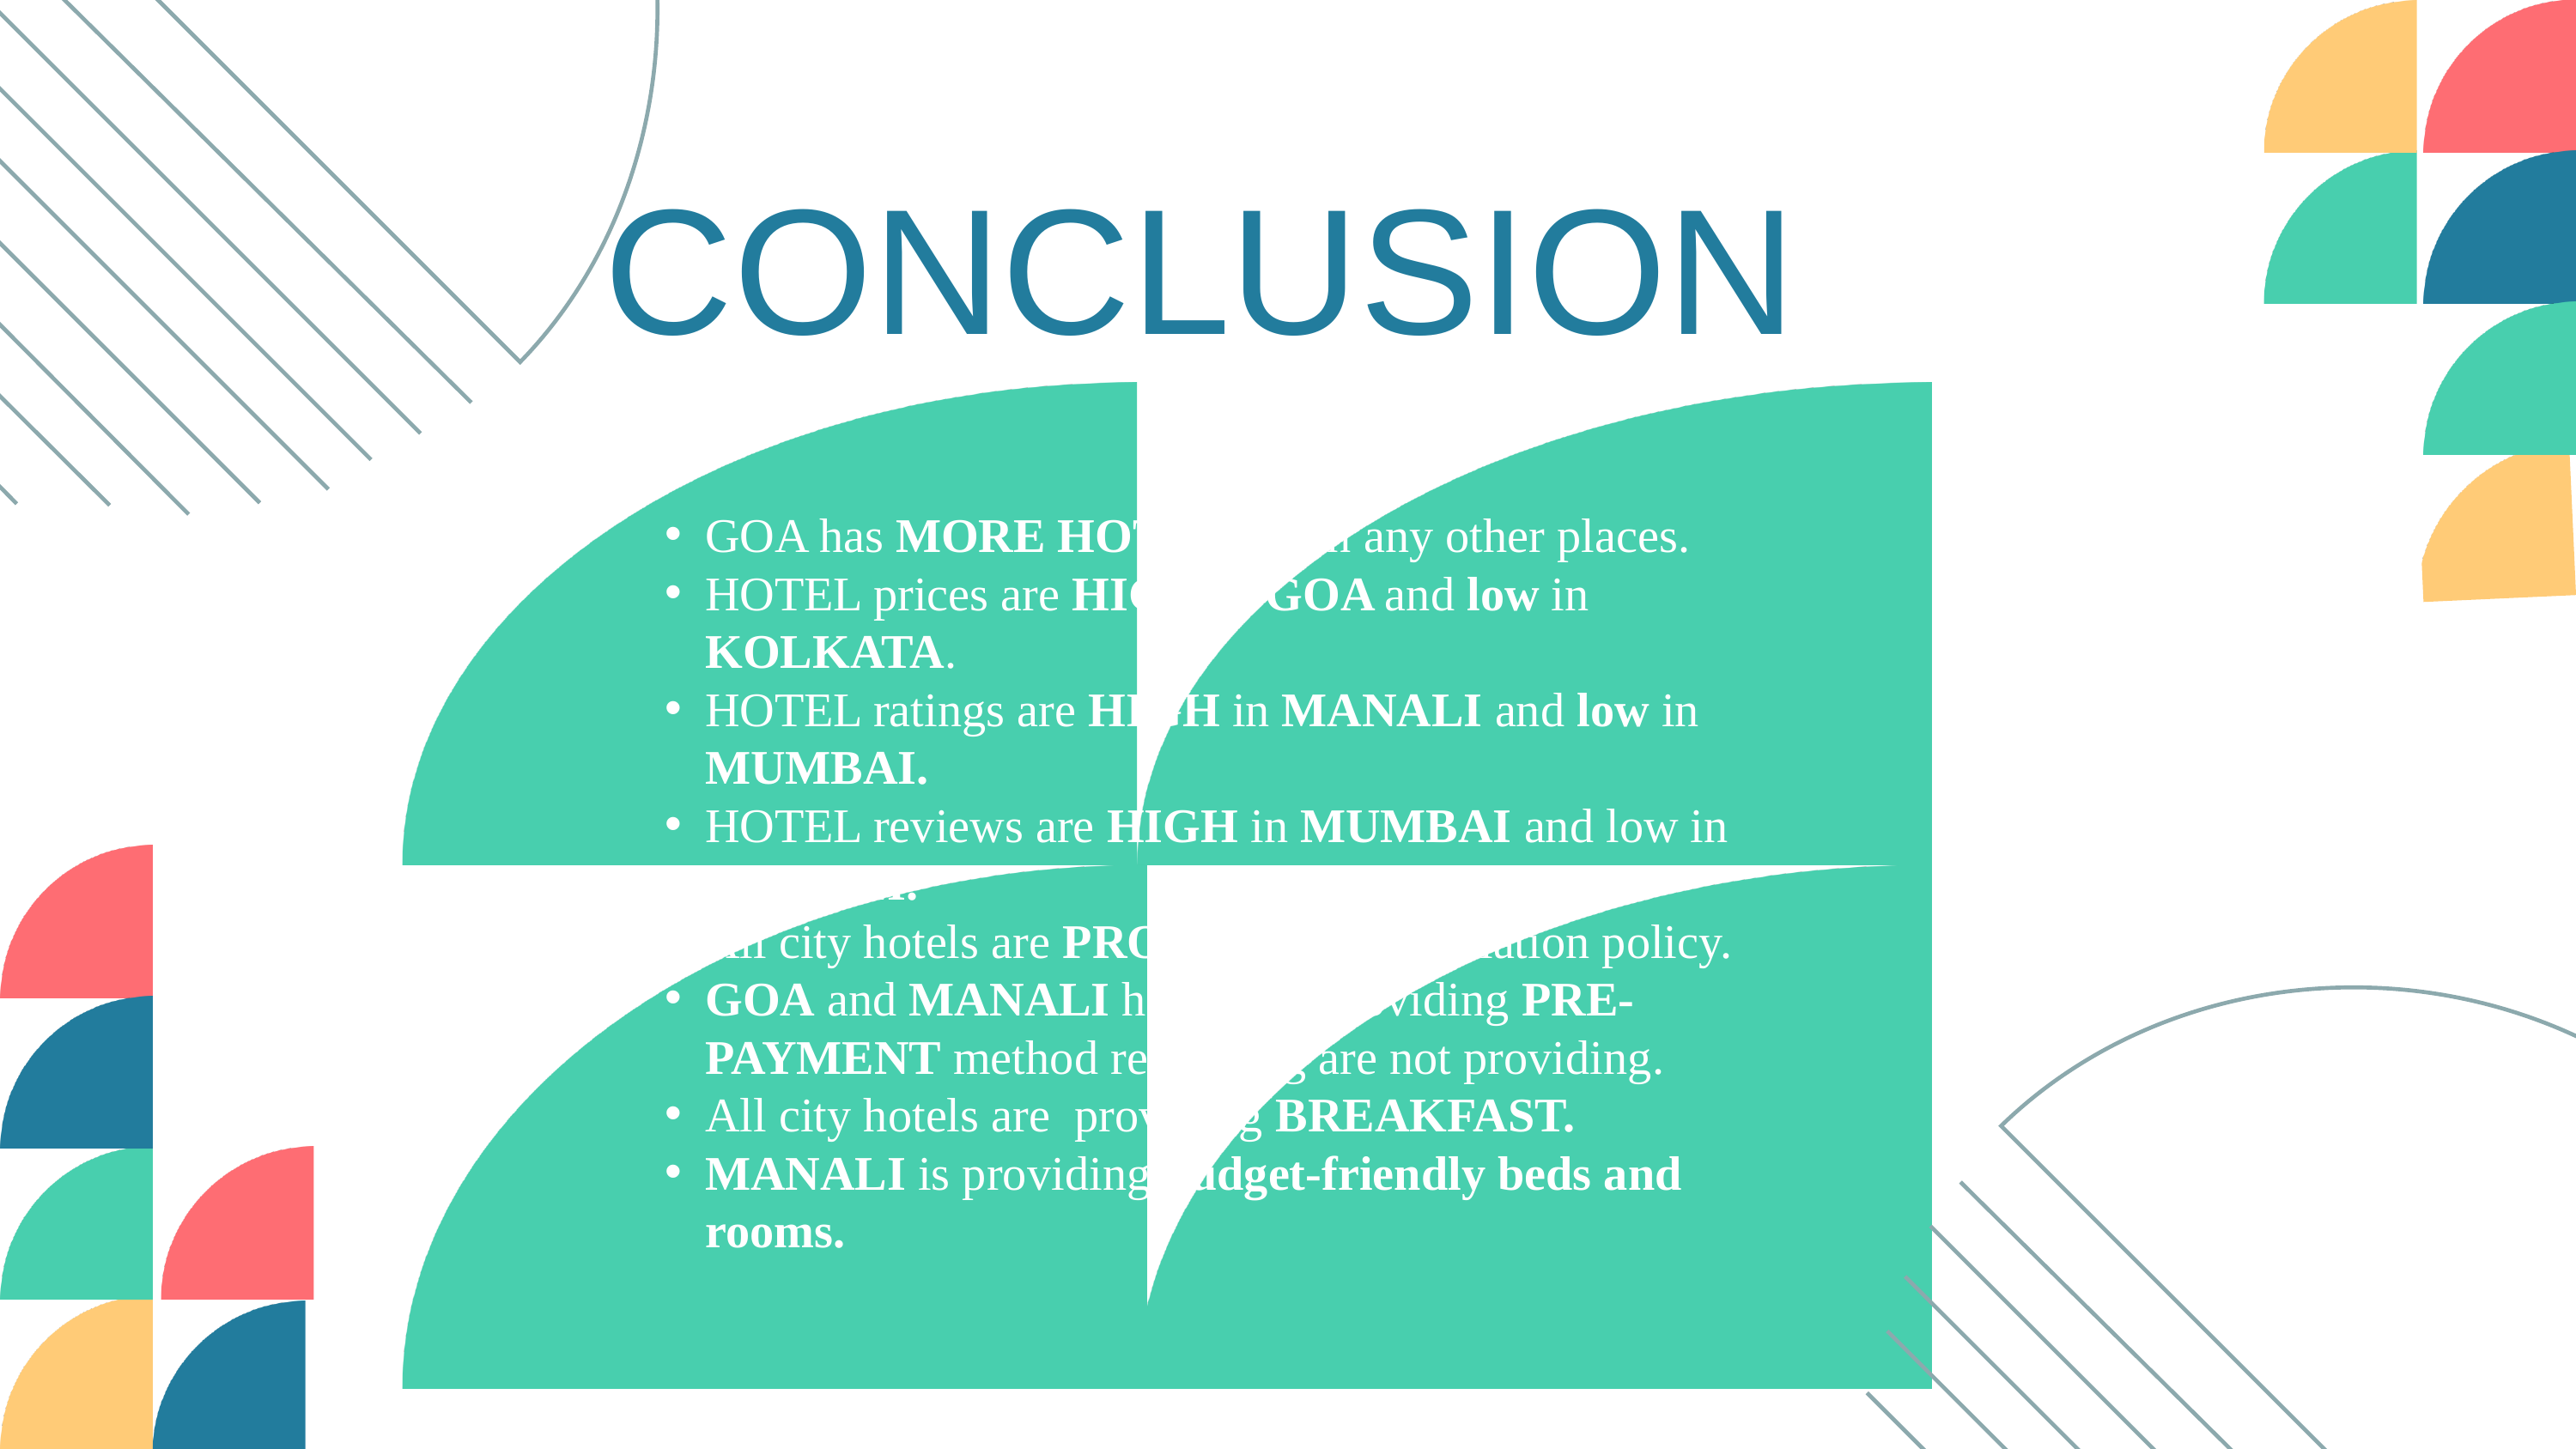

CONCLUSION

GOA has MORE HOTELS than any other places.
HOTEL prices are HIGH in GOA and low in KOLKATA.
HOTEL ratings are HIGH in MANALI and low in MUMBAI.
HOTEL reviews are HIGH in MUMBAI and low in MANALI.
All city hotels are PROVIDING cancellation policy.
GOA and MANALI hotels are providing PRE-PAYMENT method remaining are not providing.
All city hotels are  providing BREAKFAST.
MANALI is providing budget-friendly beds and rooms.